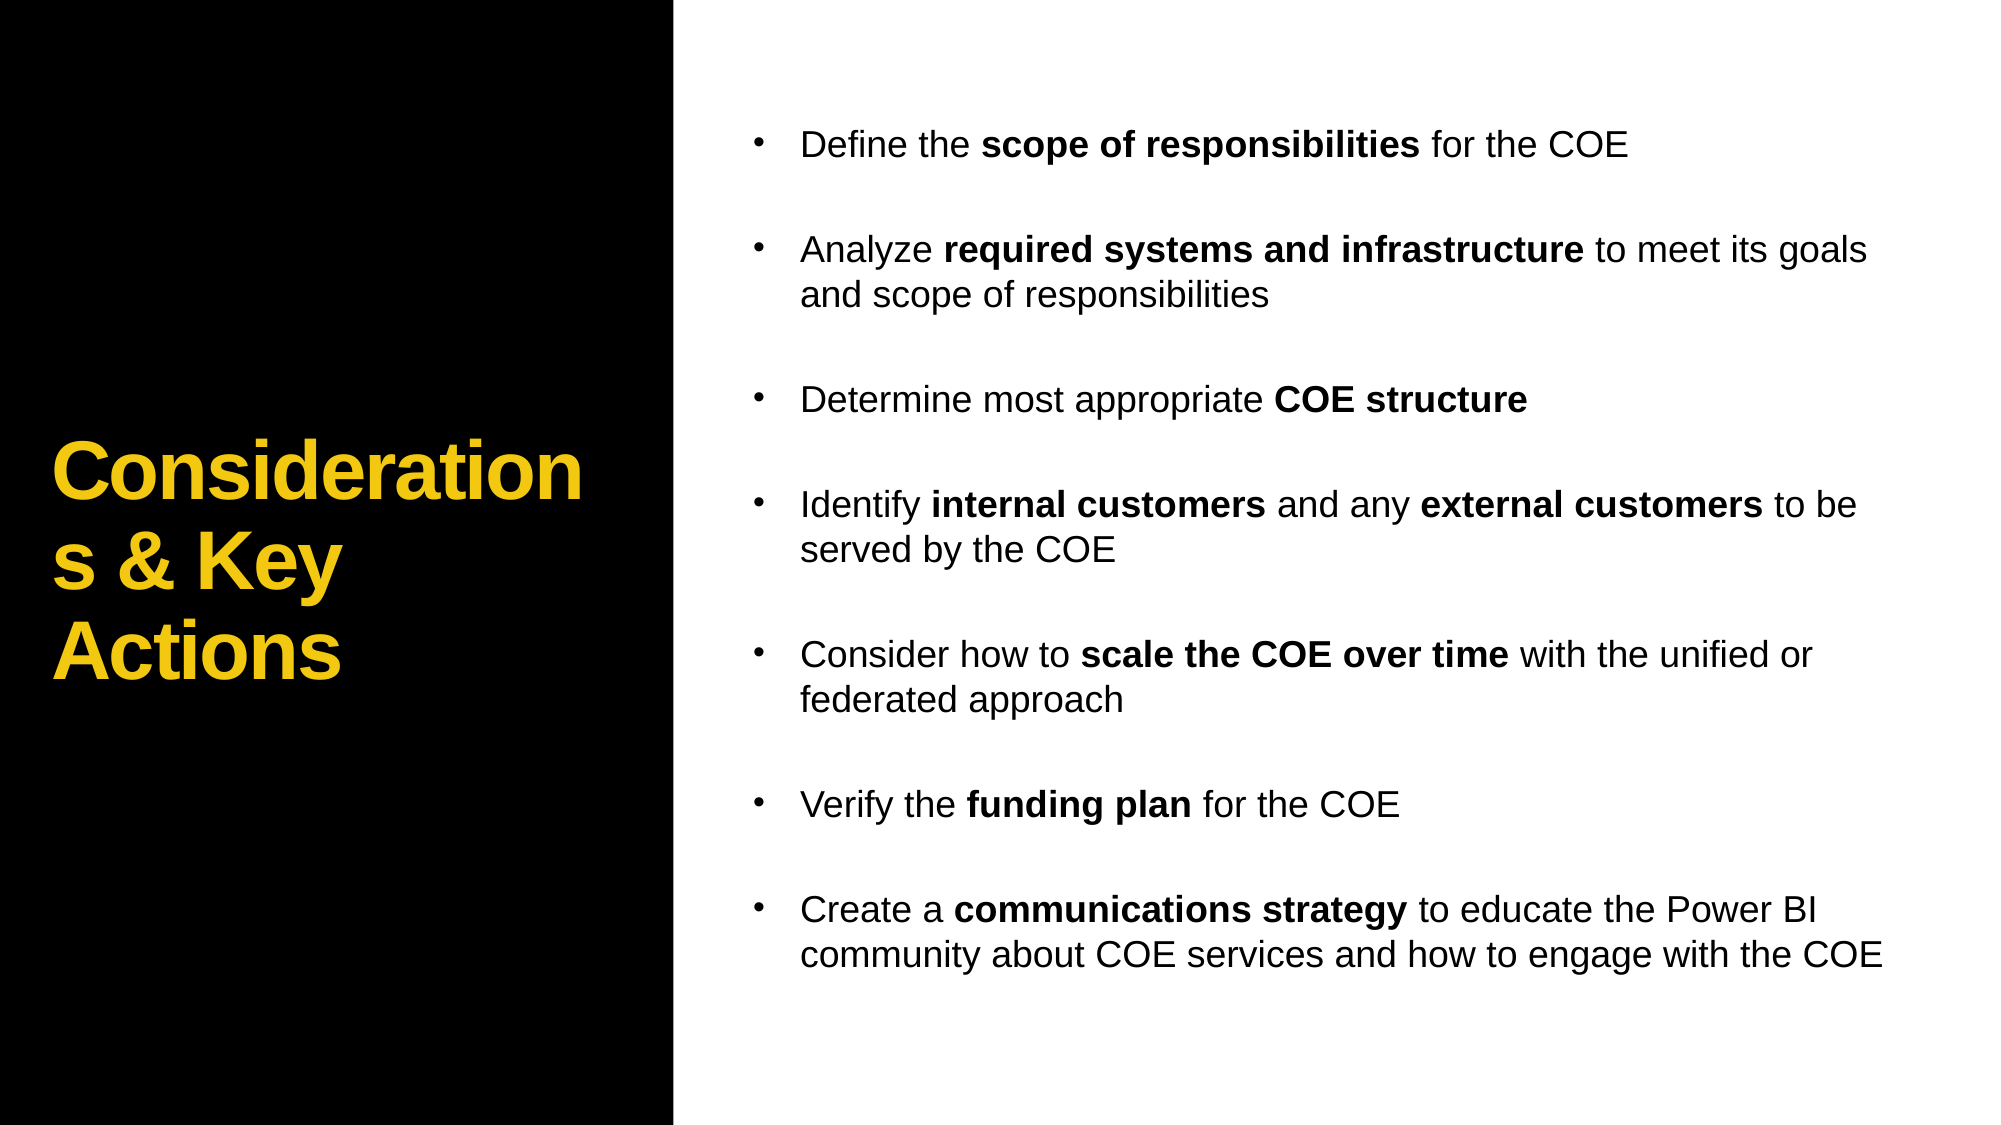

Define the scope of responsibilities for the COE

Analyze required systems and infrastructure to meet its goals and scope of responsibilities

Determine most appropriate COE structure

Identify internal customers and any external customers to be served by the COE

Consider how to scale the COE over time with the unified or federated approach

Verify the funding plan for the COE

Create a communications strategy to educate the Power BI community about COE services and how to engage with the COE

# Considerations & Key Actions